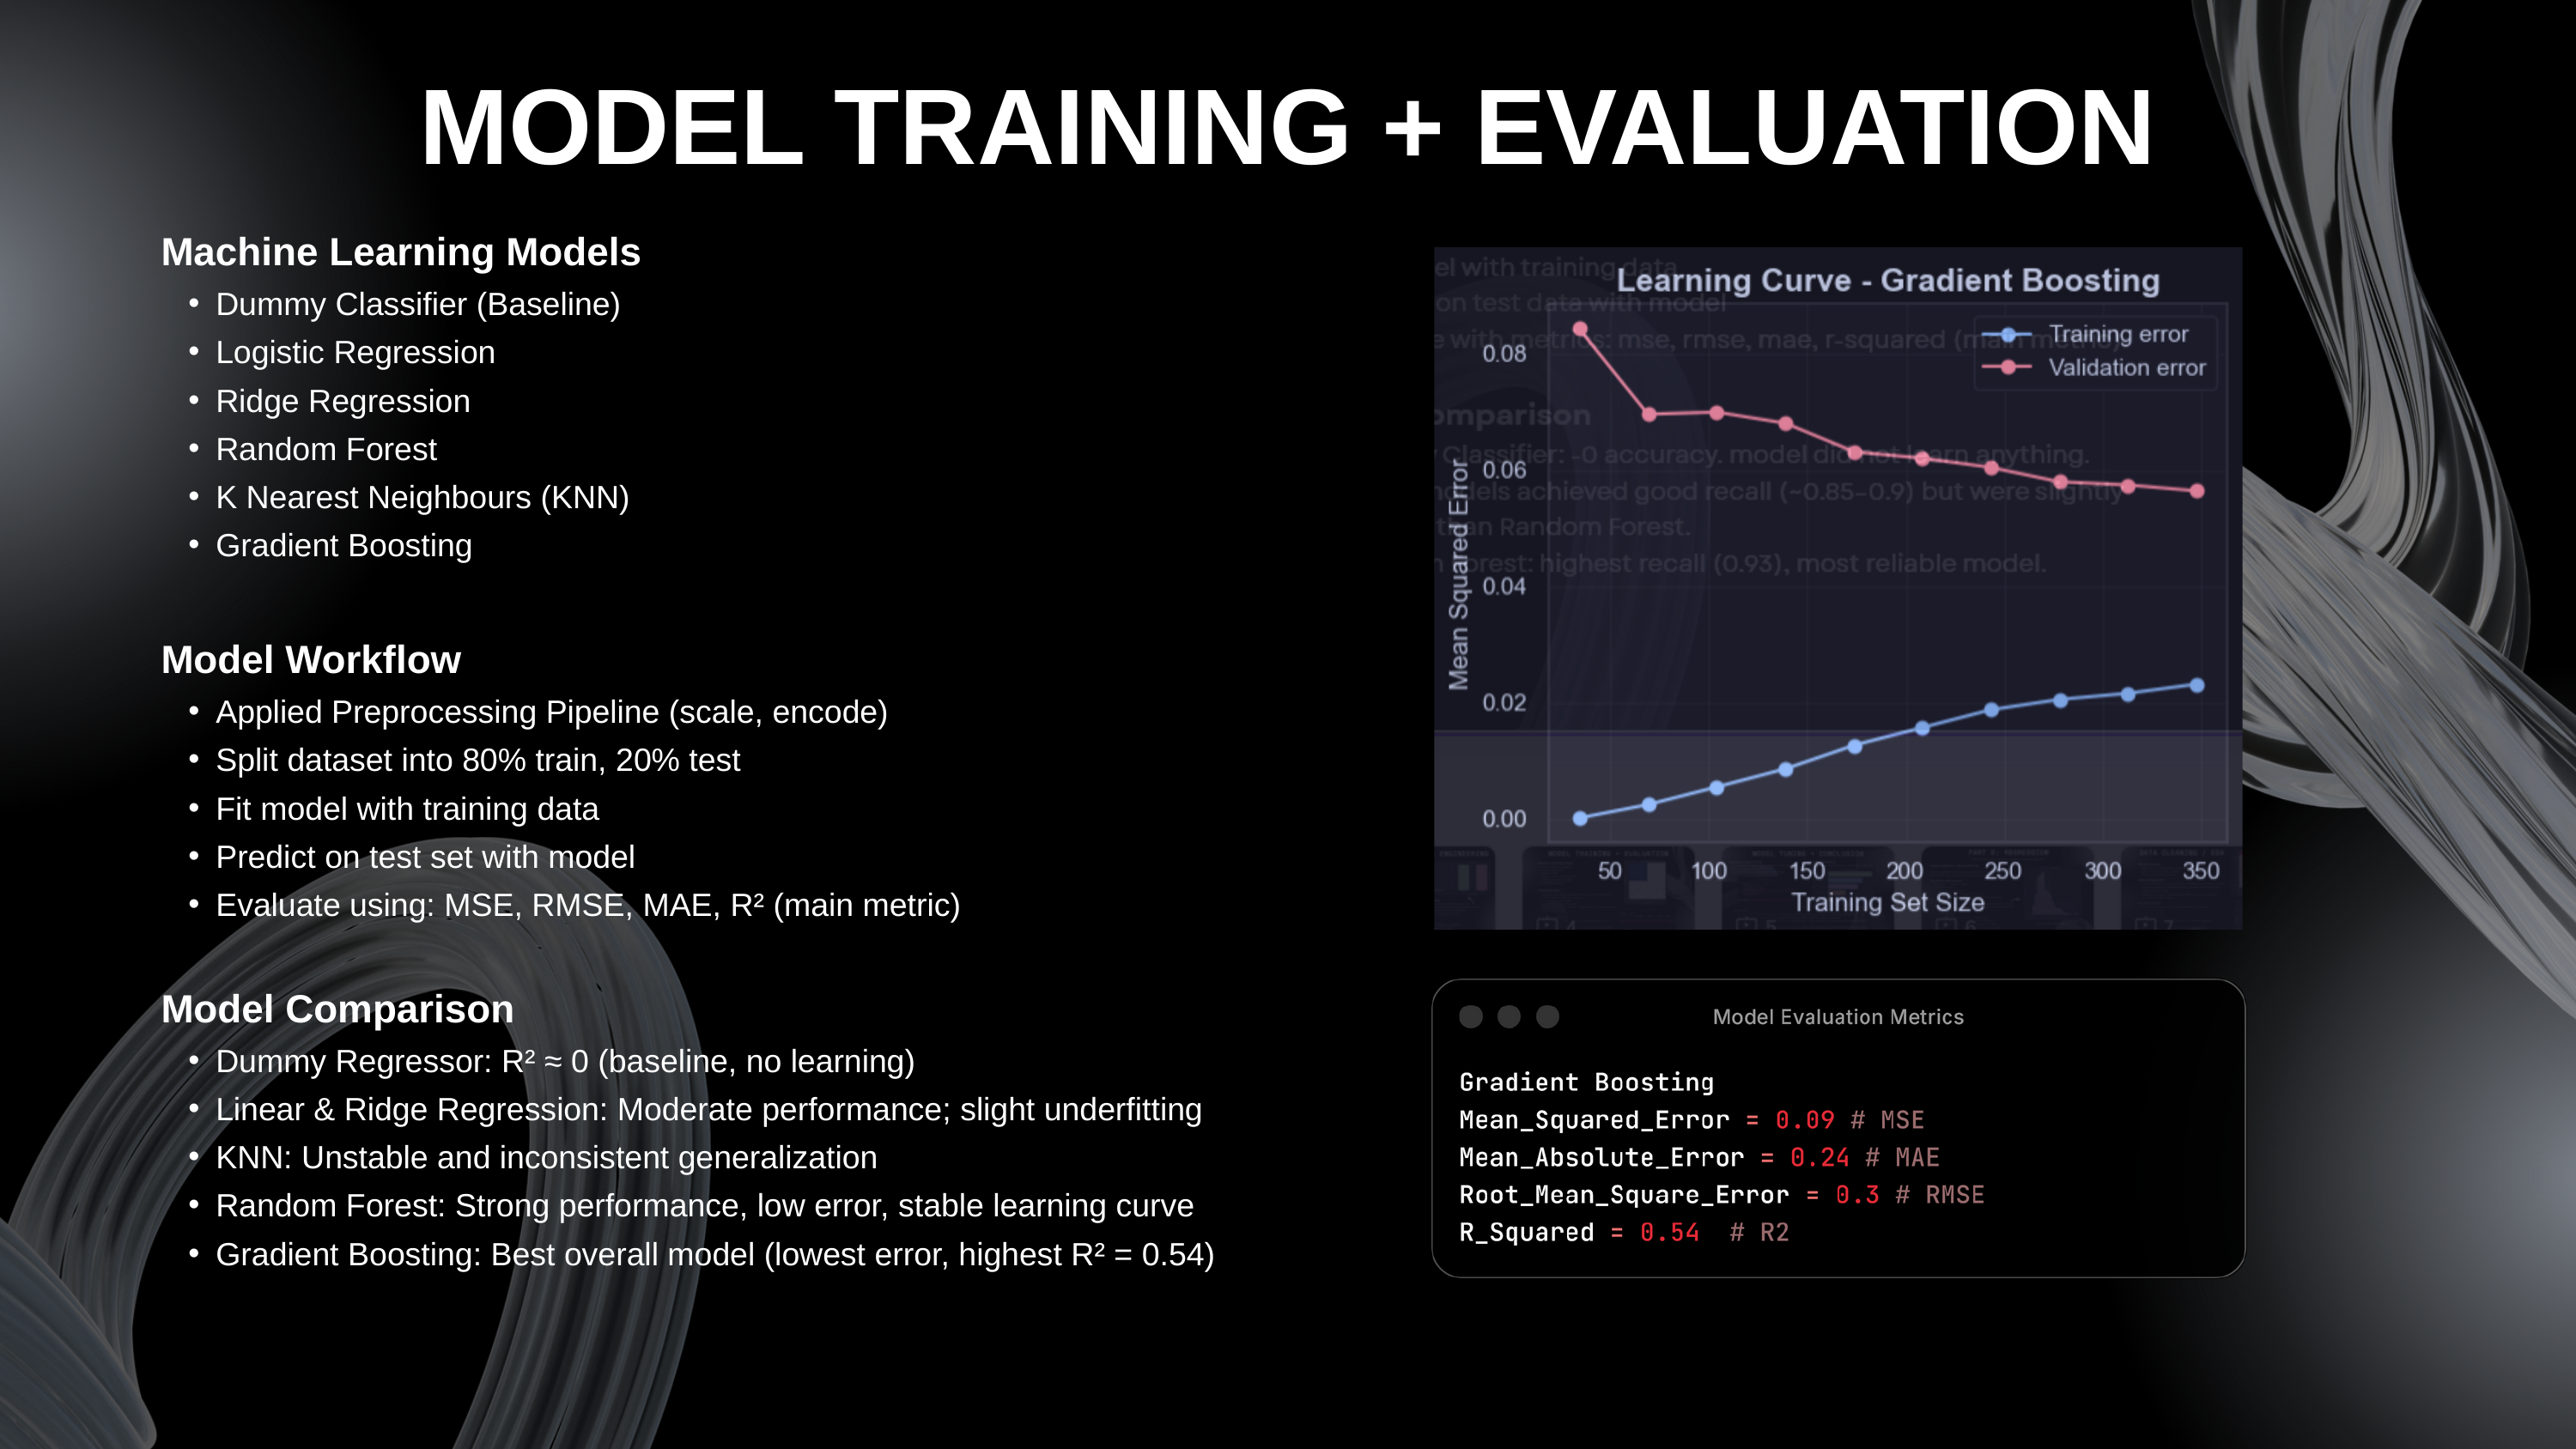

MODEL TRAINING + EVALUATION
Machine Learning Models
Dummy Classifier (Baseline)
Logistic Regression
Ridge Regression
Random Forest
K Nearest Neighbours (KNN)
Gradient Boosting

Model Workflow
Applied Preprocessing Pipeline (scale, encode)
Split dataset into 80% train, 20% test
Fit model with training data
Predict on test set with model
Evaluate using: MSE, RMSE, MAE, R² (main metric)

Model Comparison
Dummy Regressor: R² ≈ 0 (baseline, no learning)
Linear & Ridge Regression: Moderate performance; slight underfitting
KNN: Unstable and inconsistent generalization
Random Forest: Strong performance, low error, stable learning curve
Gradient Boosting: Best overall model (lowest error, highest R² = 0.54)